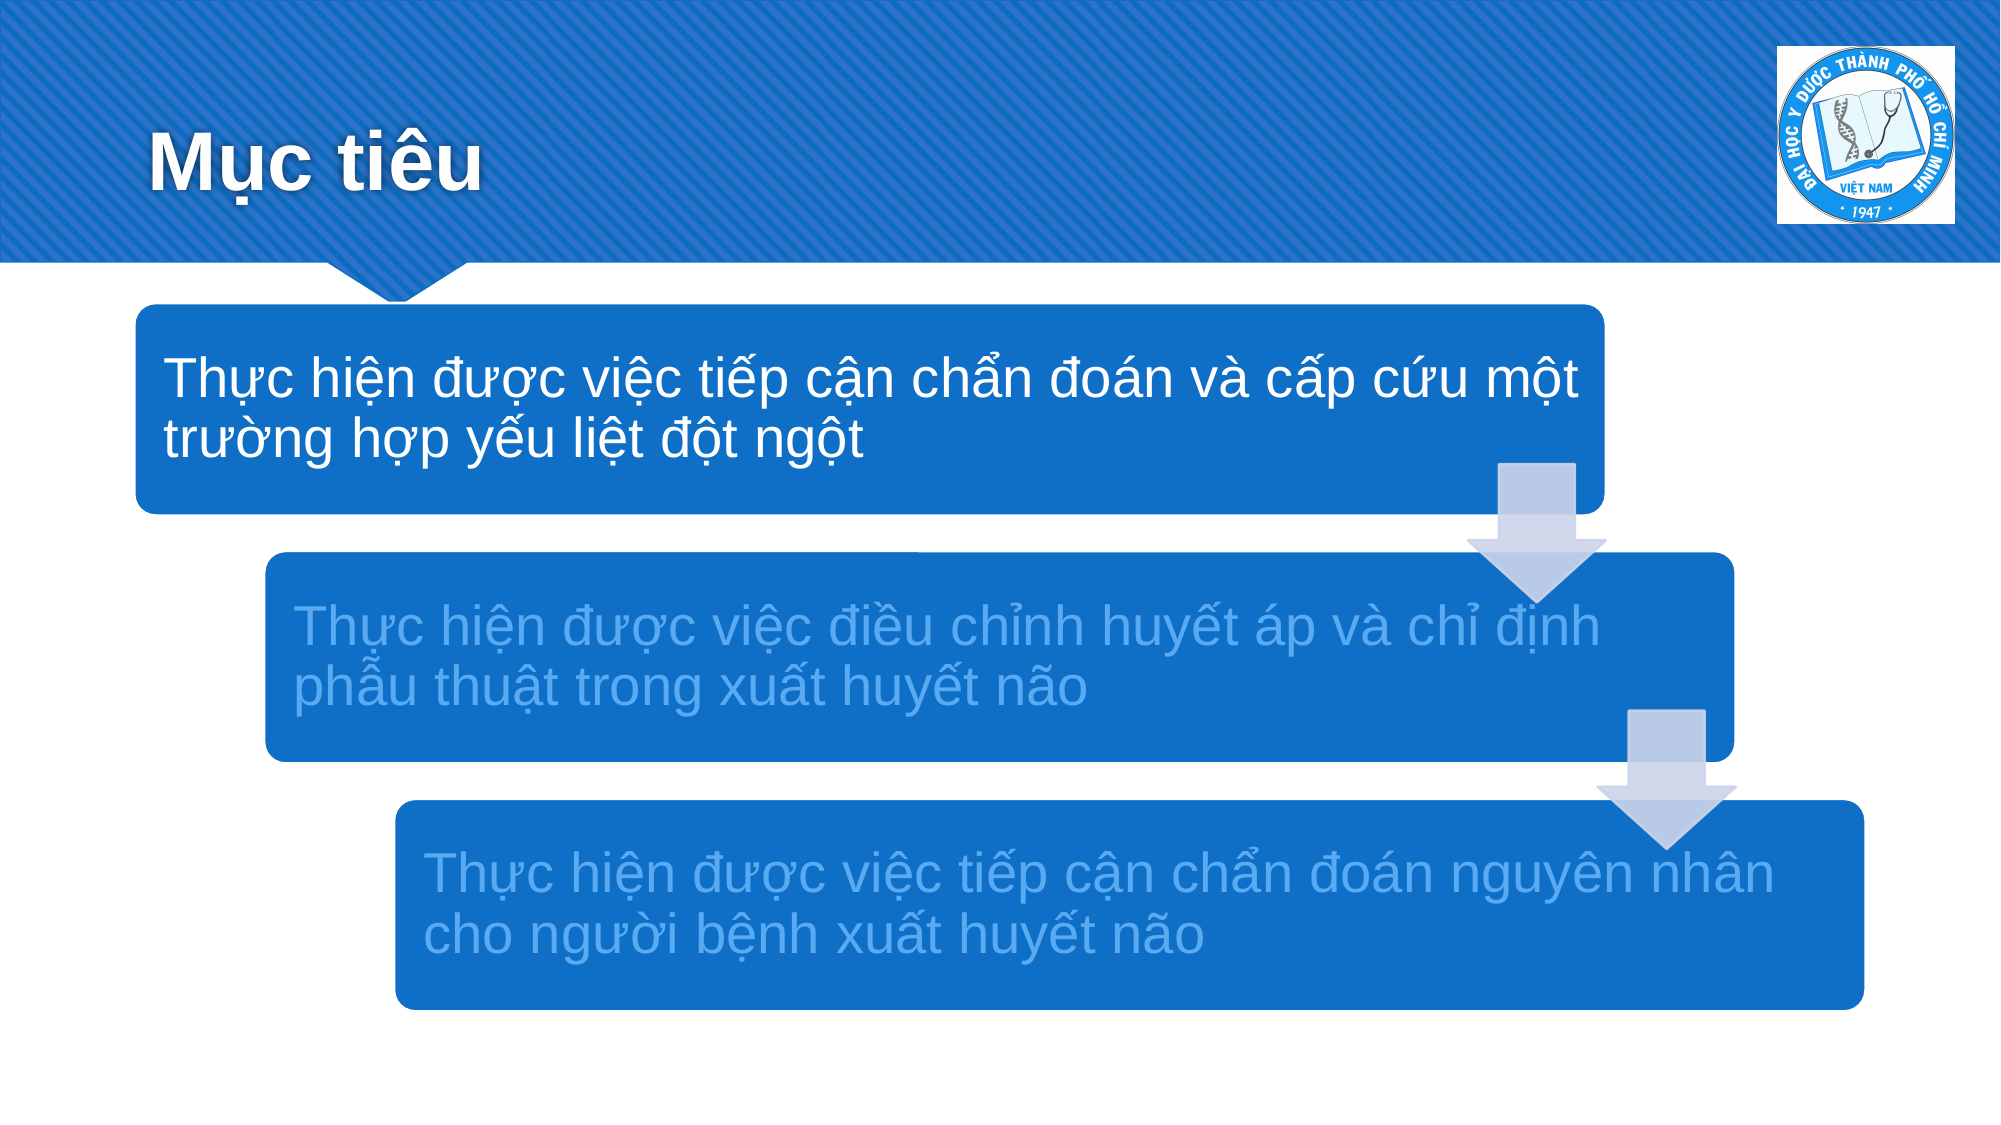

# Mục tiêu
Thực hiện được việc tiếp cận chẩn đoán và cấp cứu một trường hợp yếu liệt đột ngột
Thực hiện được việc điều chỉnh huyết áp và chỉ định phẫu thuật trong xuất huyết não
Thực hiện được việc tiếp cận chẩn đoán nguyên nhân cho người bệnh xuất huyết não